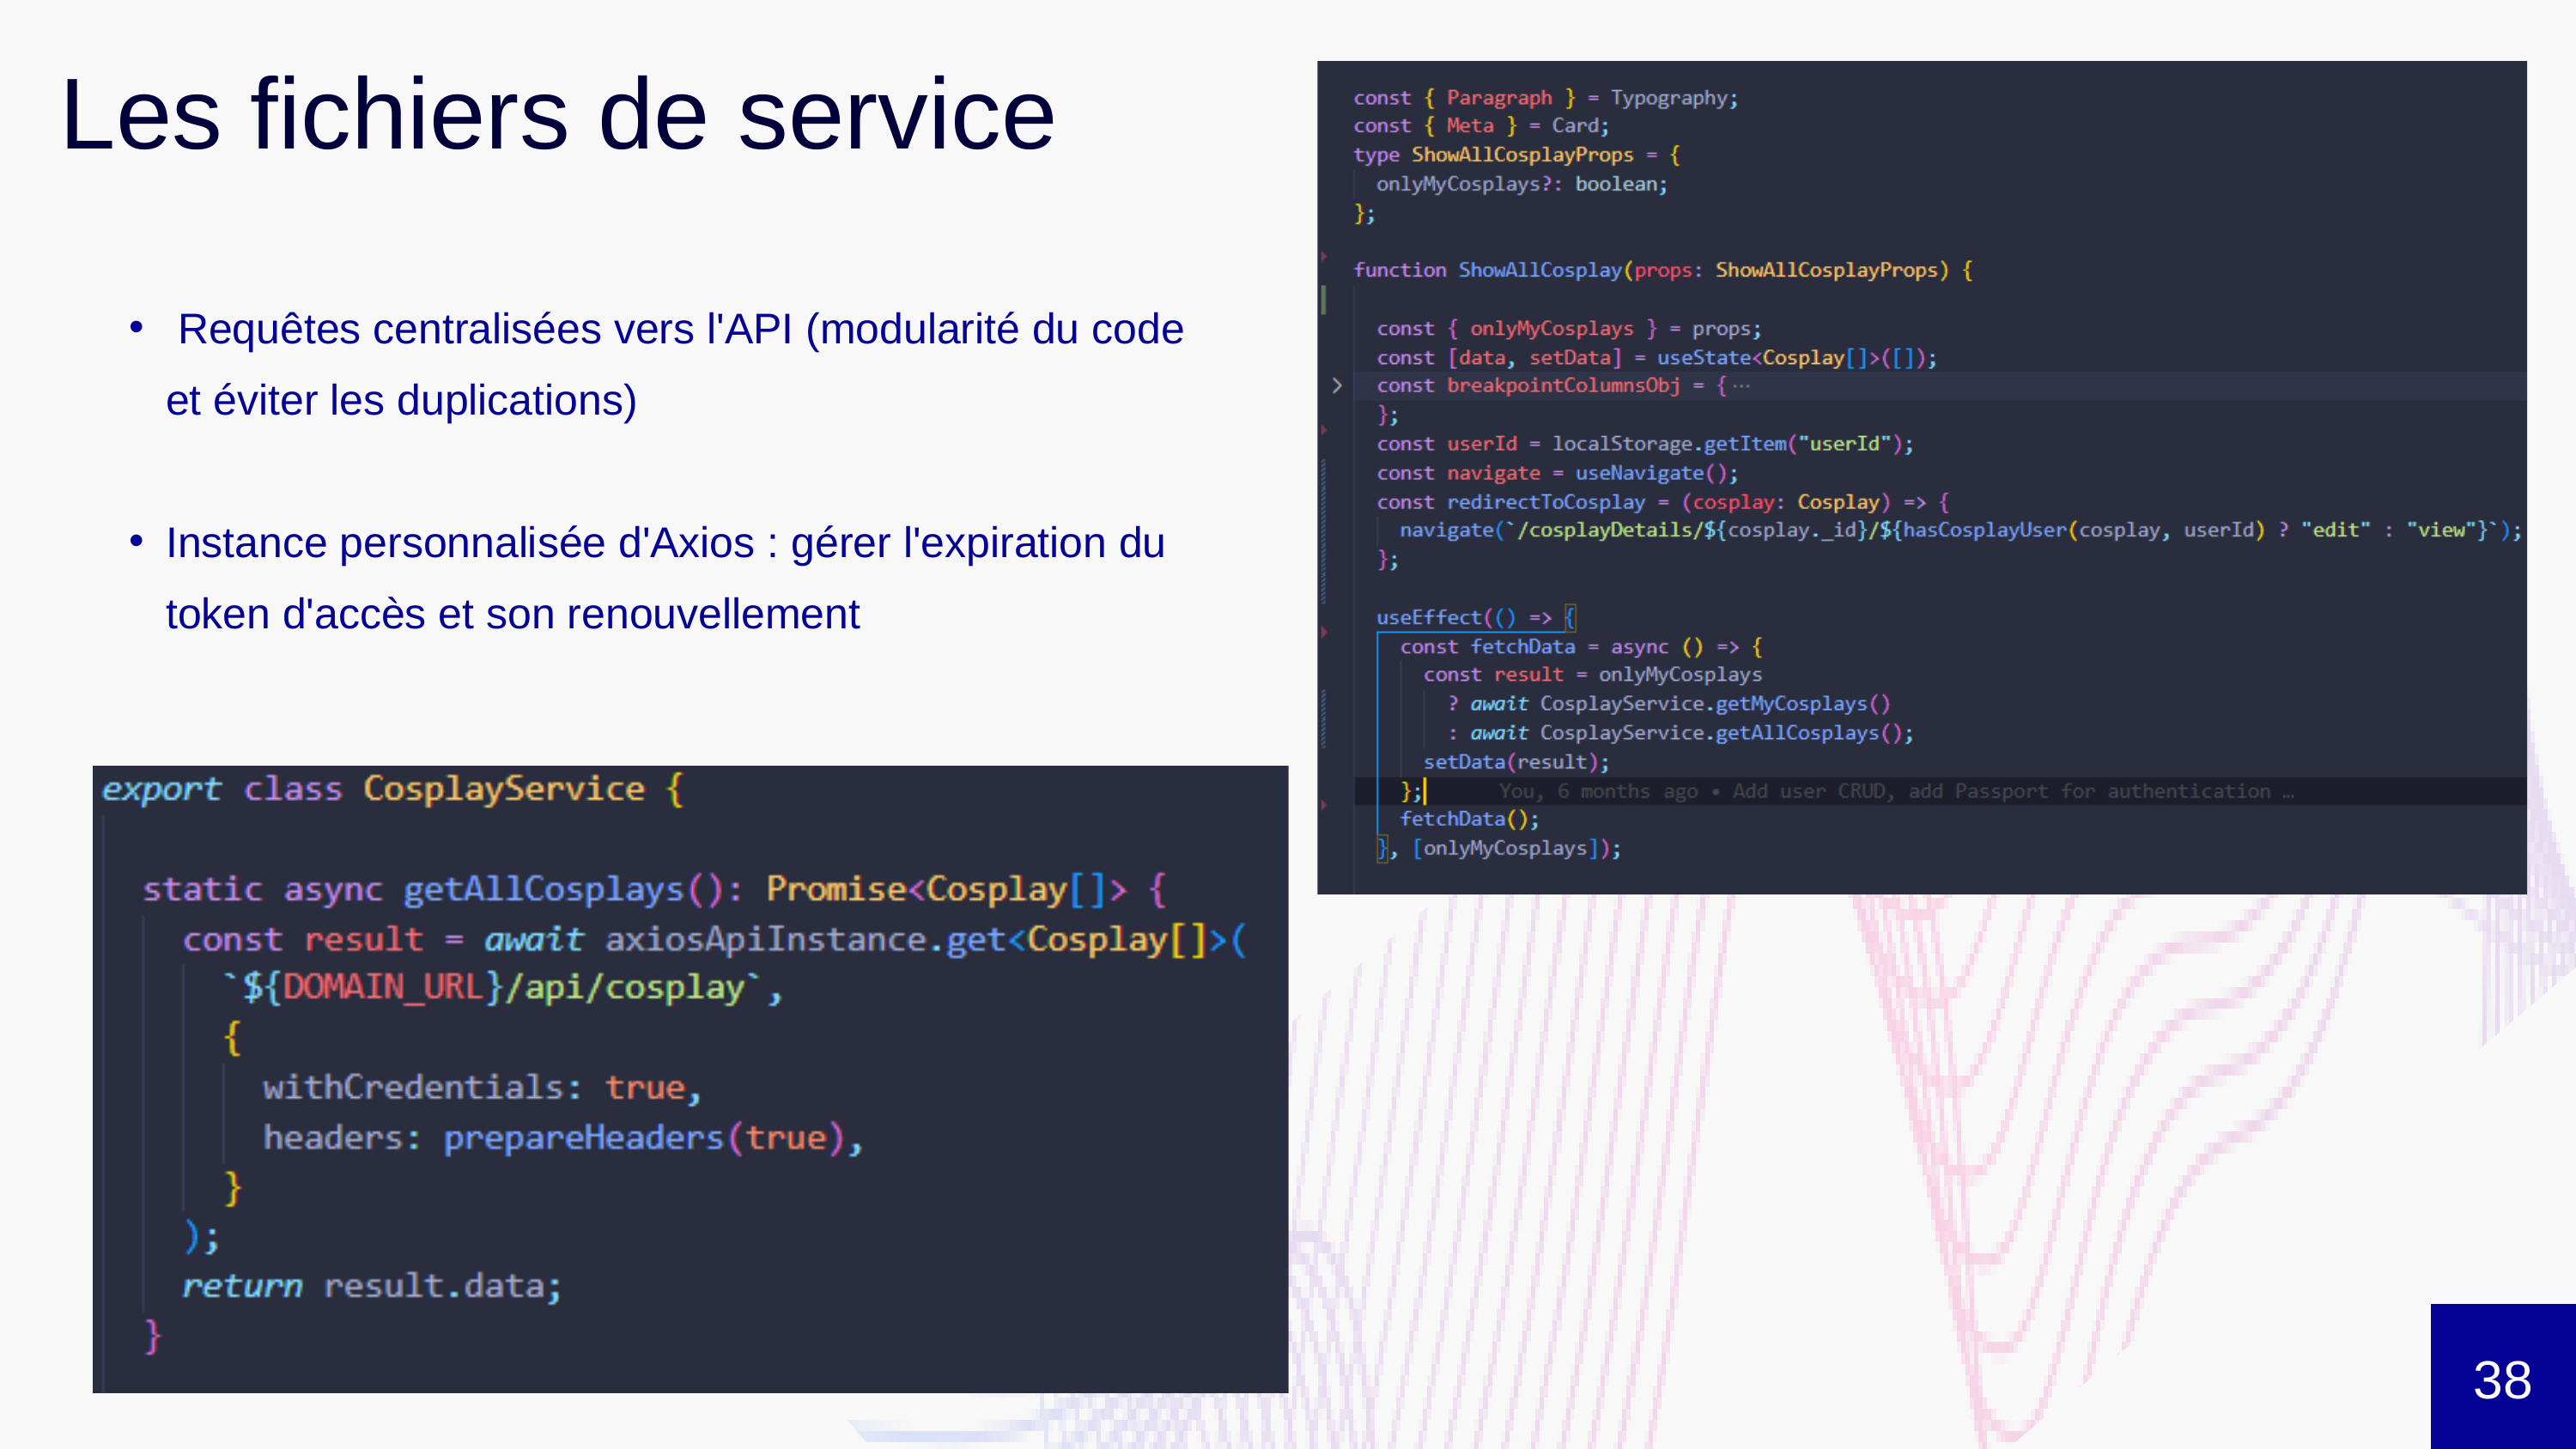

Les fichiers de service

 Requêtes centralisées vers l'API (modularité du code et éviter les duplications)

Instance personnalisée d'Axios : gérer l'expiration du token d'accès et son renouvellement

38